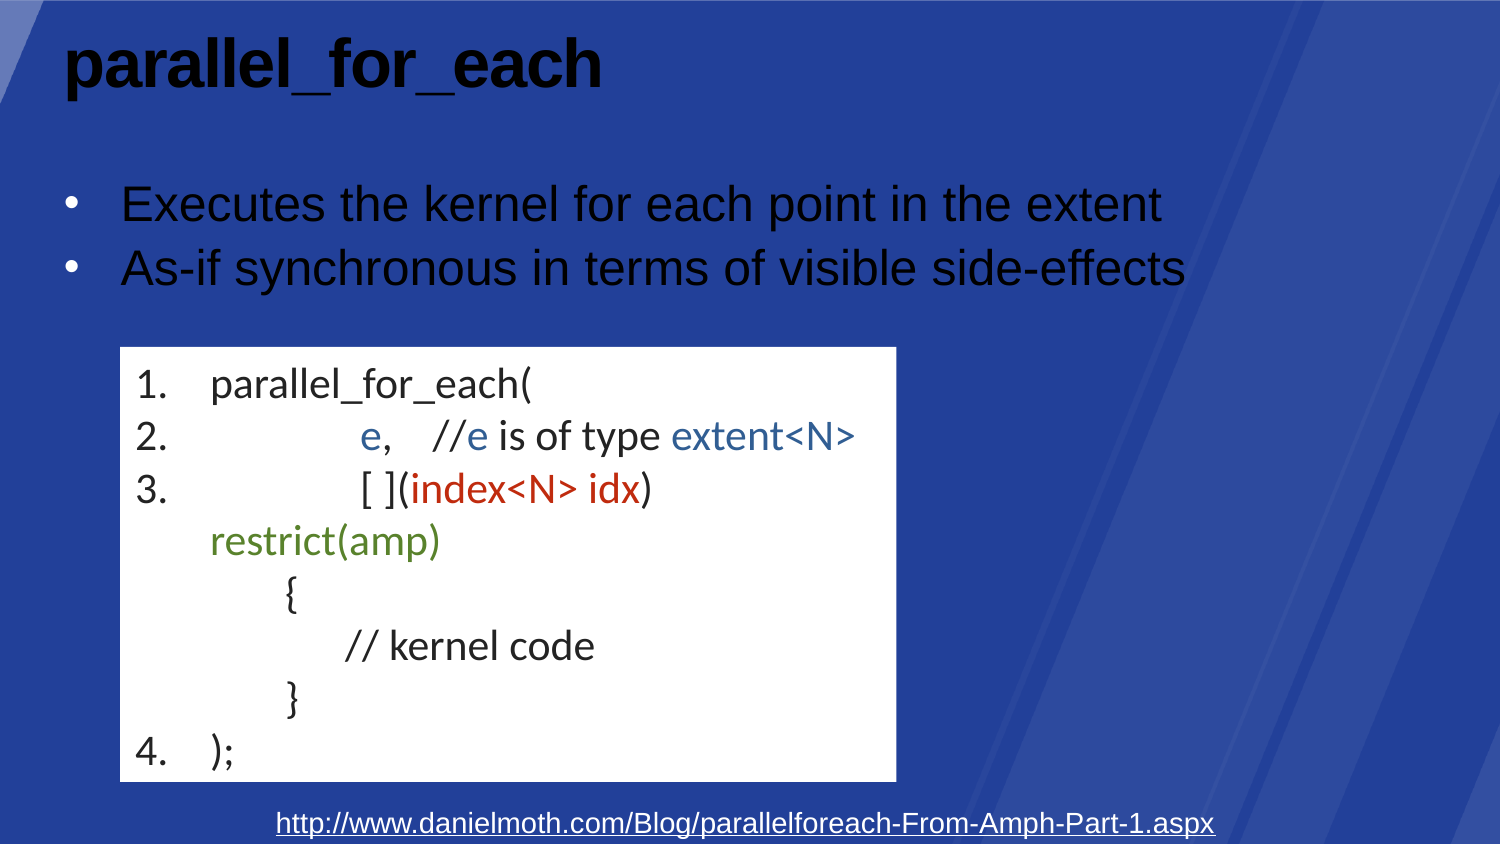

# parallel_for_each
Executes the kernel for each point in the extent
As-if synchronous in terms of visible side-effects
parallel_for_each(
	e,    //e is of type extent<N>
	[ ](index<N> idx) restrict(amp)
	{
	      // kernel code
	}
);
http://www.danielmoth.com/Blog/parallelforeach-From-Amph-Part-1.aspx